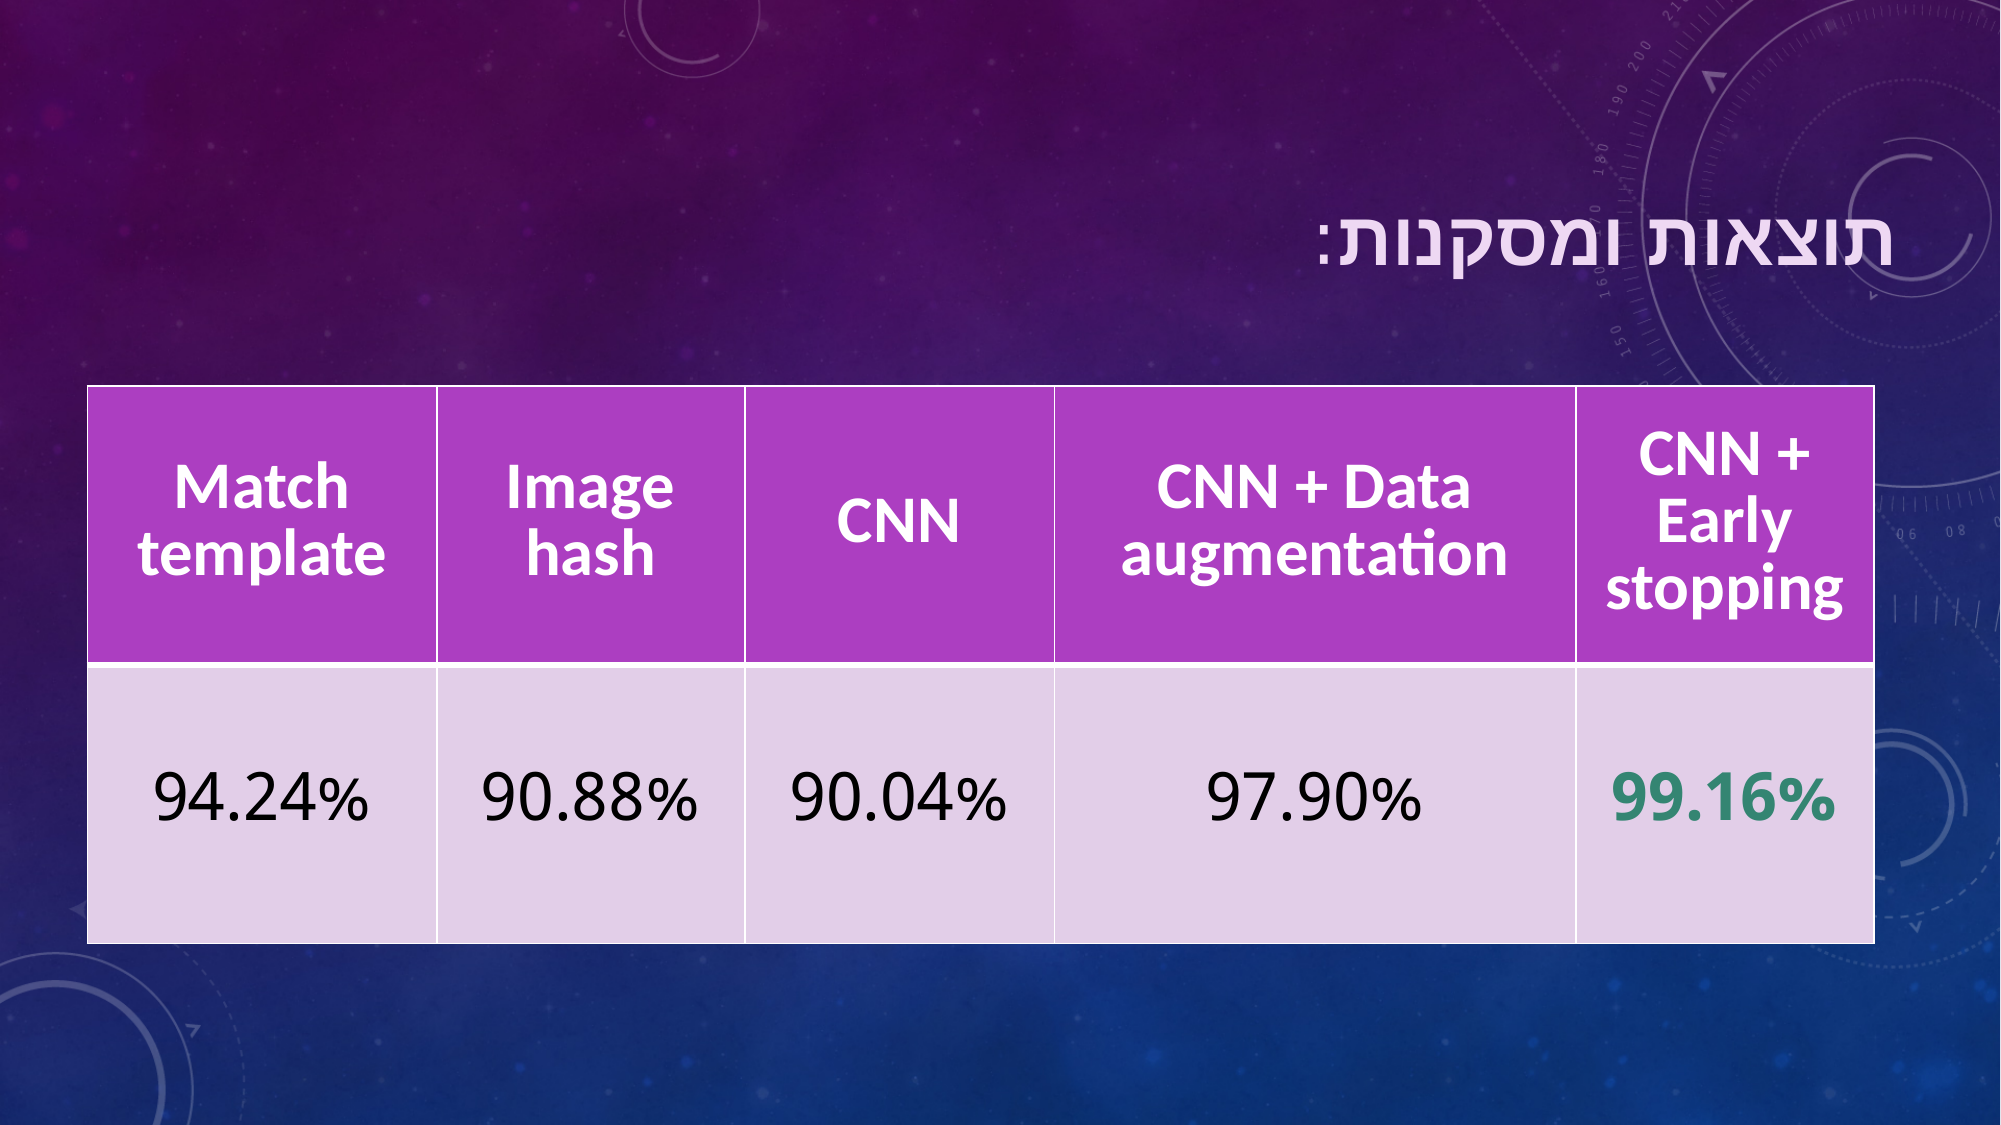

תוצאות ומסקנות:
| Match template | Image hash | CNN | CNN + Data augmentation | CNN + Early stopping |
| --- | --- | --- | --- | --- |
| 94.24% | 90.88% | 90.04% | 97.90% | 99.16% |